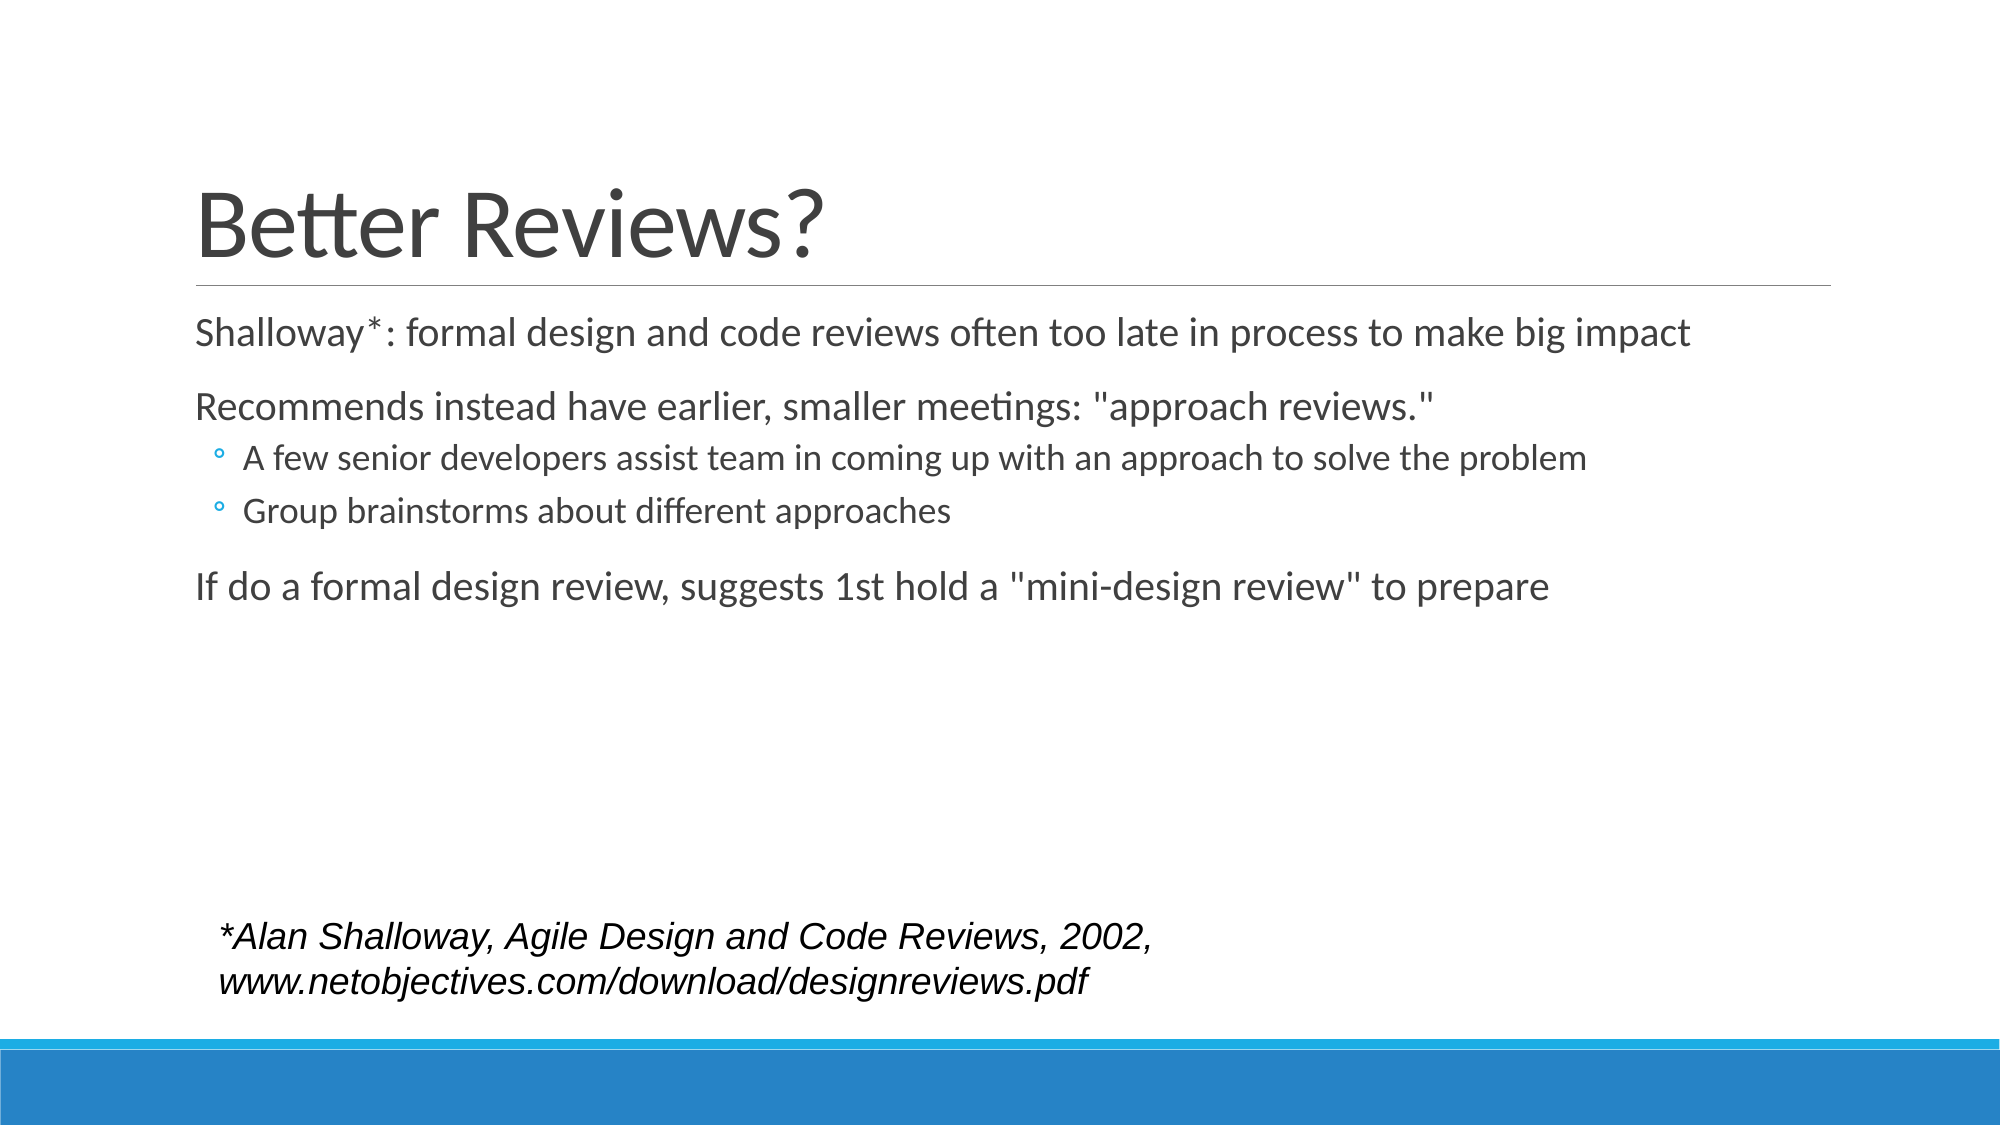

# Better Reviews?
Shalloway*: formal design and code reviews often too late in process to make big impact
Recommends instead have earlier, smaller meetings: "approach reviews."
A few senior developers assist team in coming up with an approach to solve the problem
Group brainstorms about different approaches
If do a formal design review, suggests 1st hold a "mini-design review" to prepare
*Alan Shalloway, Agile Design and Code Reviews, 2002,
www.netobjectives.com/download/designreviews.pdf